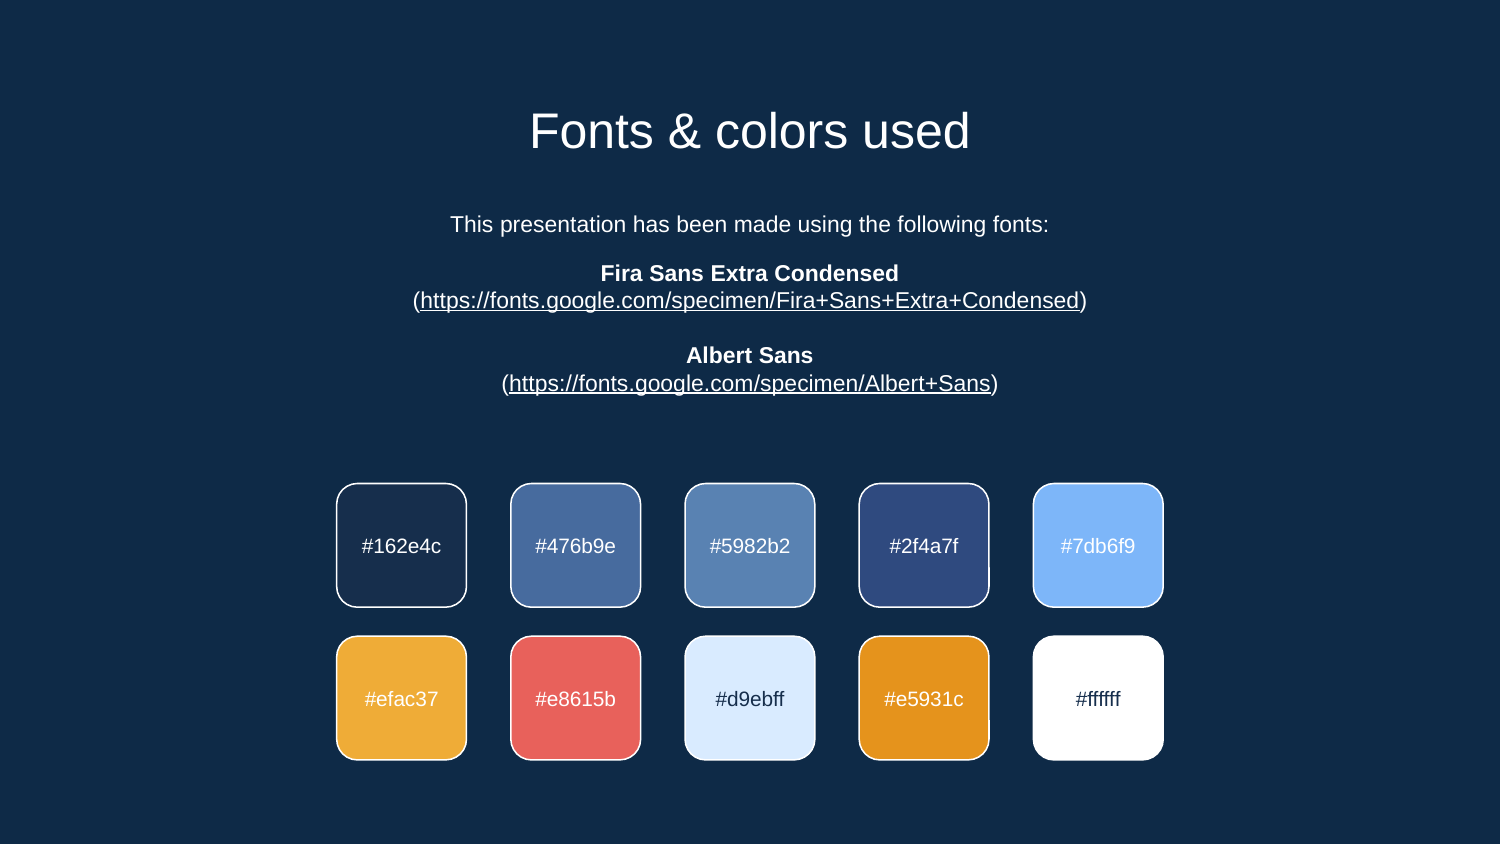

# Fonts & colors used
This presentation has been made using the following fonts:
Fira Sans Extra Condensed
(https://fonts.google.com/specimen/Fira+Sans+Extra+Condensed)

Albert Sans
(https://fonts.google.com/specimen/Albert+Sans)

#162e4c
#476b9e
#5982b2
#2f4a7f
#7db6f9

#efac37
#e8615b
#d9ebff
#e5931c
#ffffff